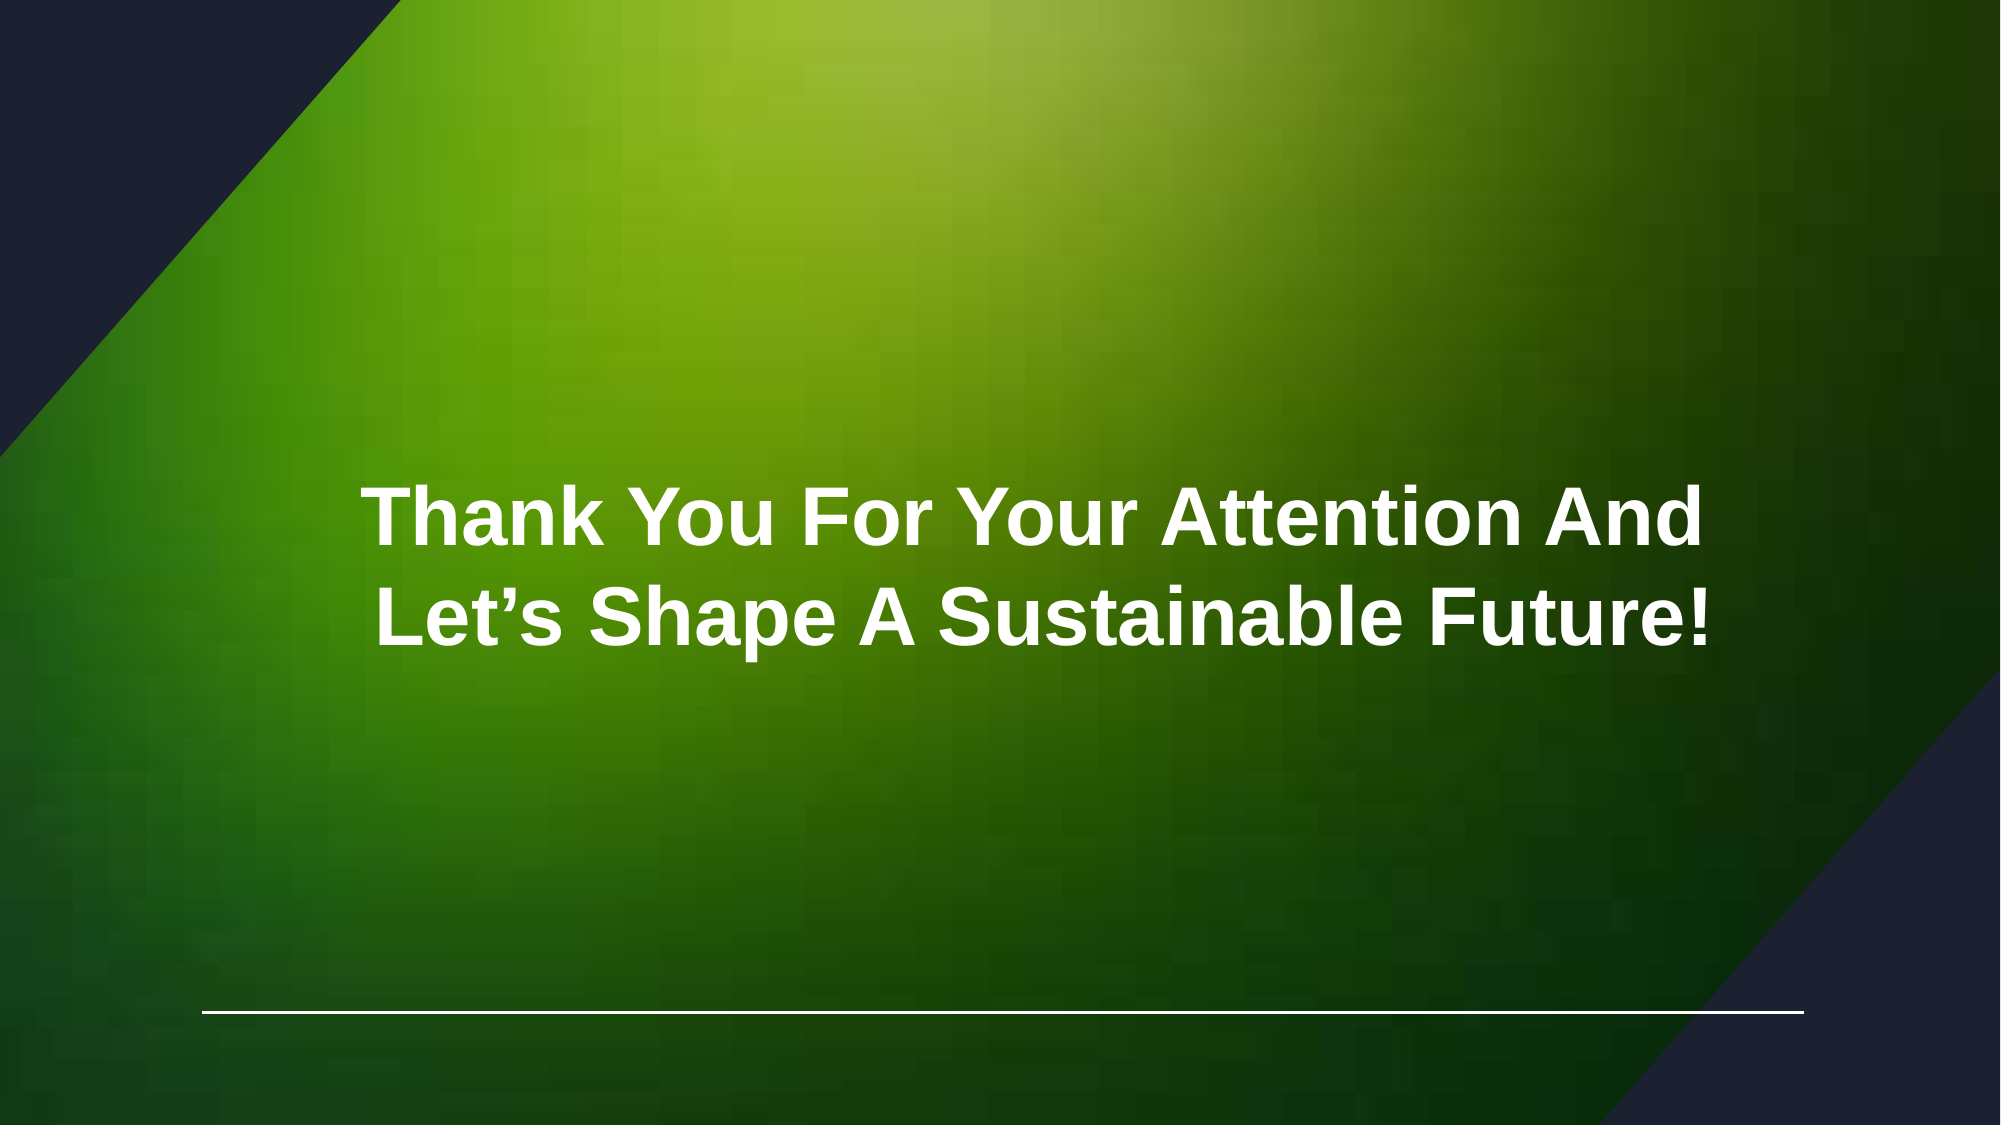

# Thank You For Your Attention And Let’s Shape A Sustainable Future!